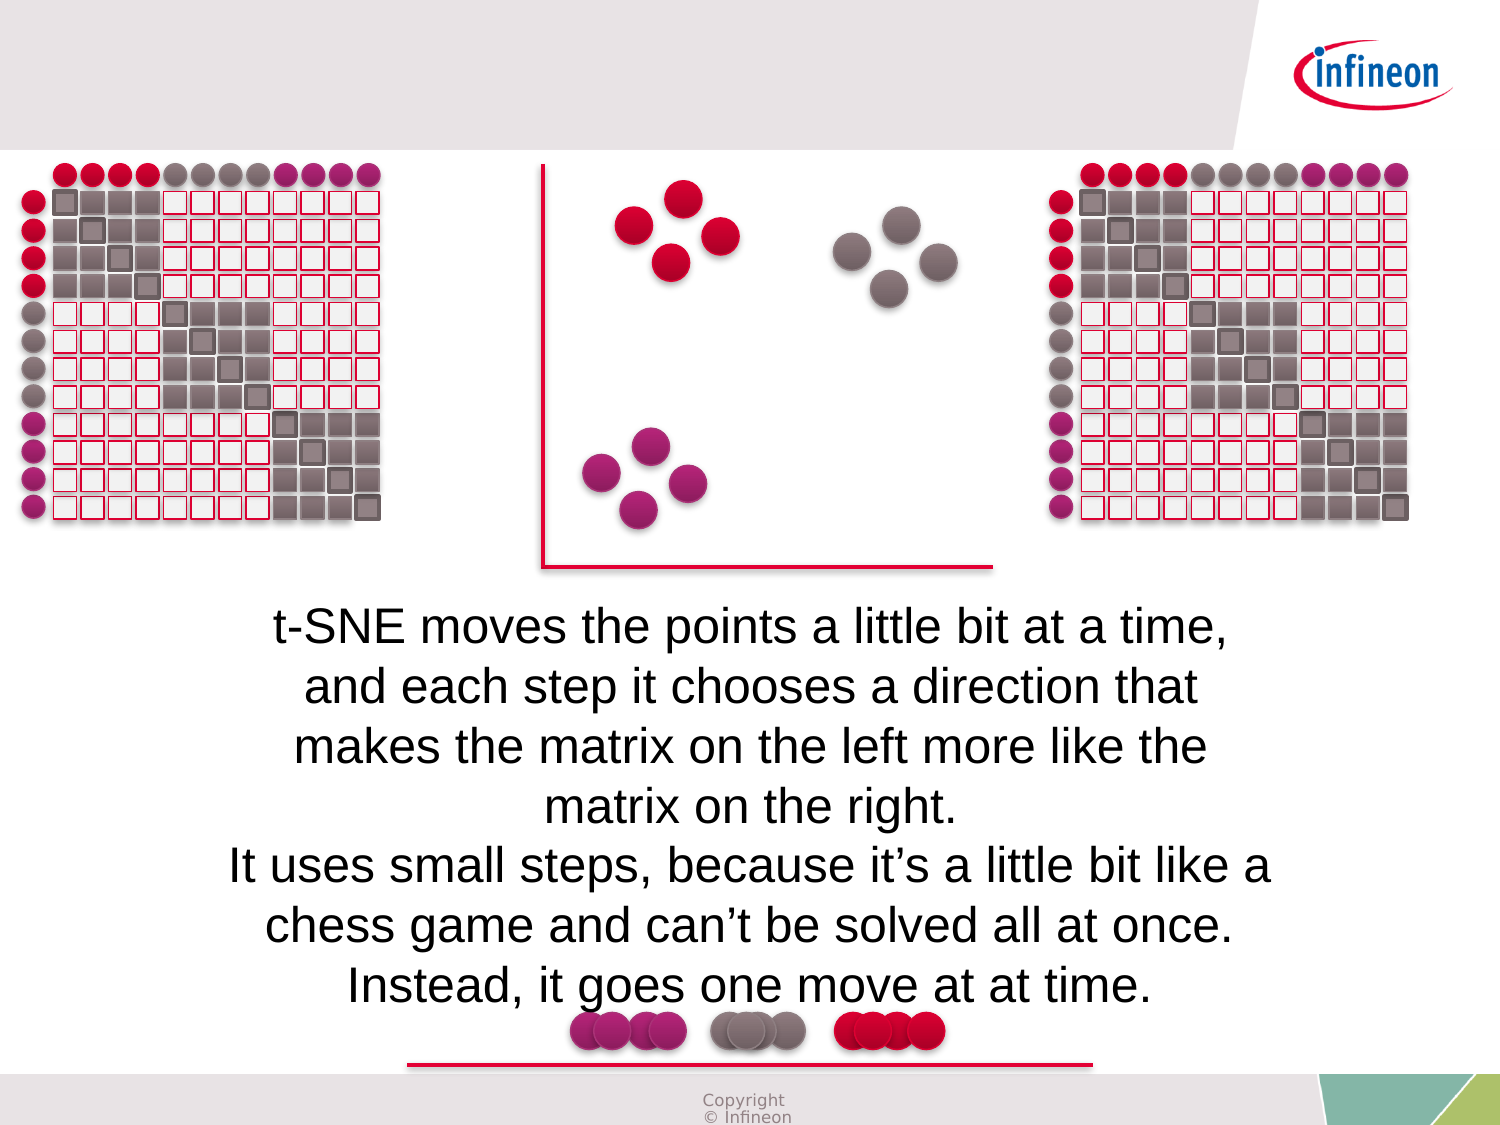

t-SNE moves the points a little bit at a time, and each step it chooses a direction that makes the matrix on the left more like the matrix on the right.
It uses small steps, because it’s a little bit like a chess game and can’t be solved all at once. Instead, it goes one move at at time.

Copyright © Infineon Technologies AG 2019. All rights reserved.